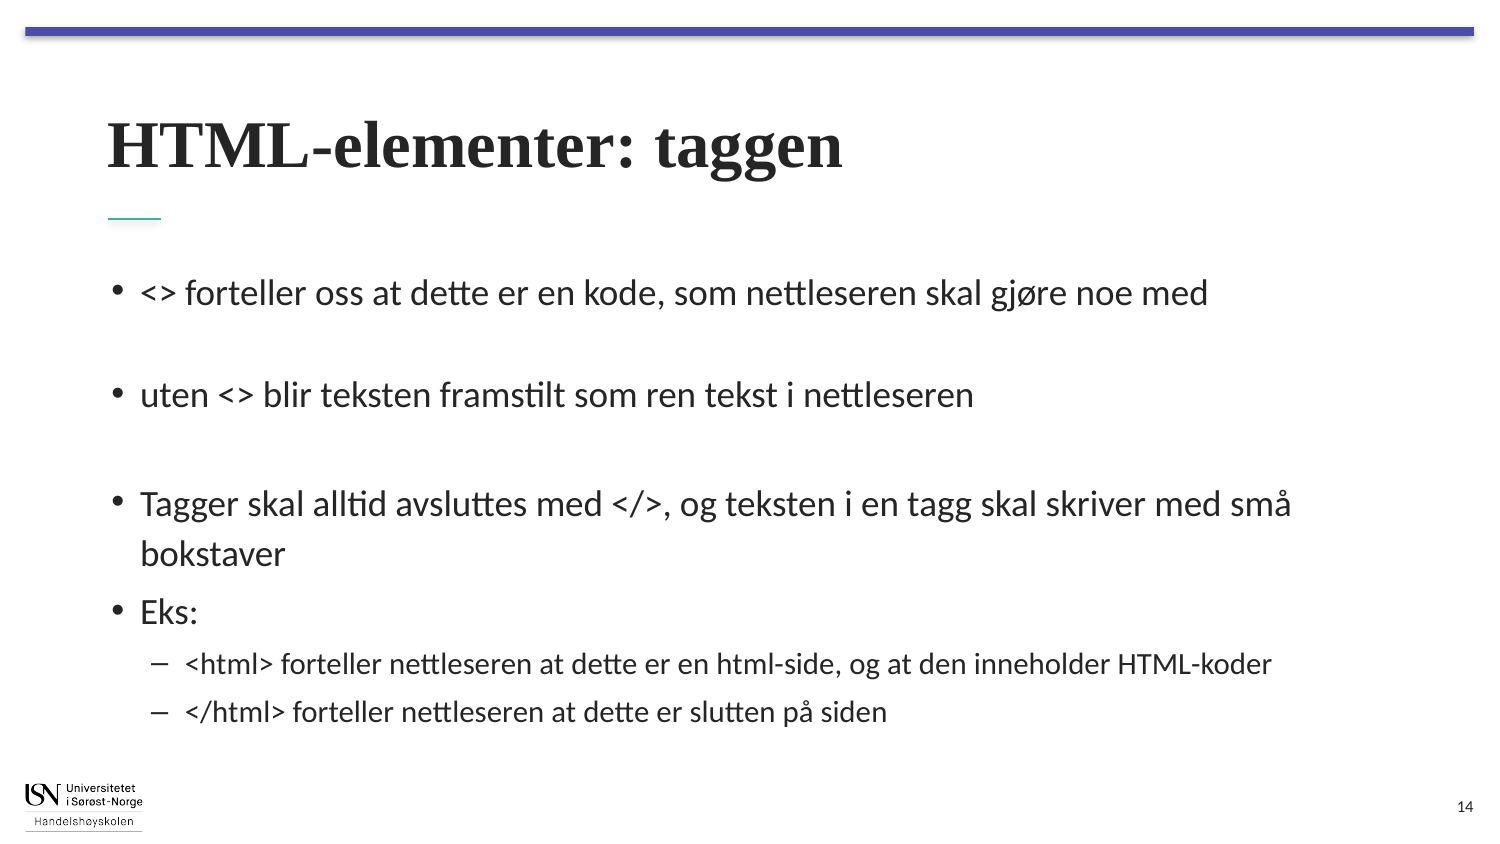

# HTML-elementer: taggen
<> forteller oss at dette er en kode, som nettleseren skal gjøre noe med
uten <> blir teksten framstilt som ren tekst i nettleseren
Tagger skal alltid avsluttes med </>, og teksten i en tagg skal skriver med små bokstaver
Eks:
<html> forteller nettleseren at dette er en html-side, og at den inneholder HTML-koder
</html> forteller nettleseren at dette er slutten på siden
14